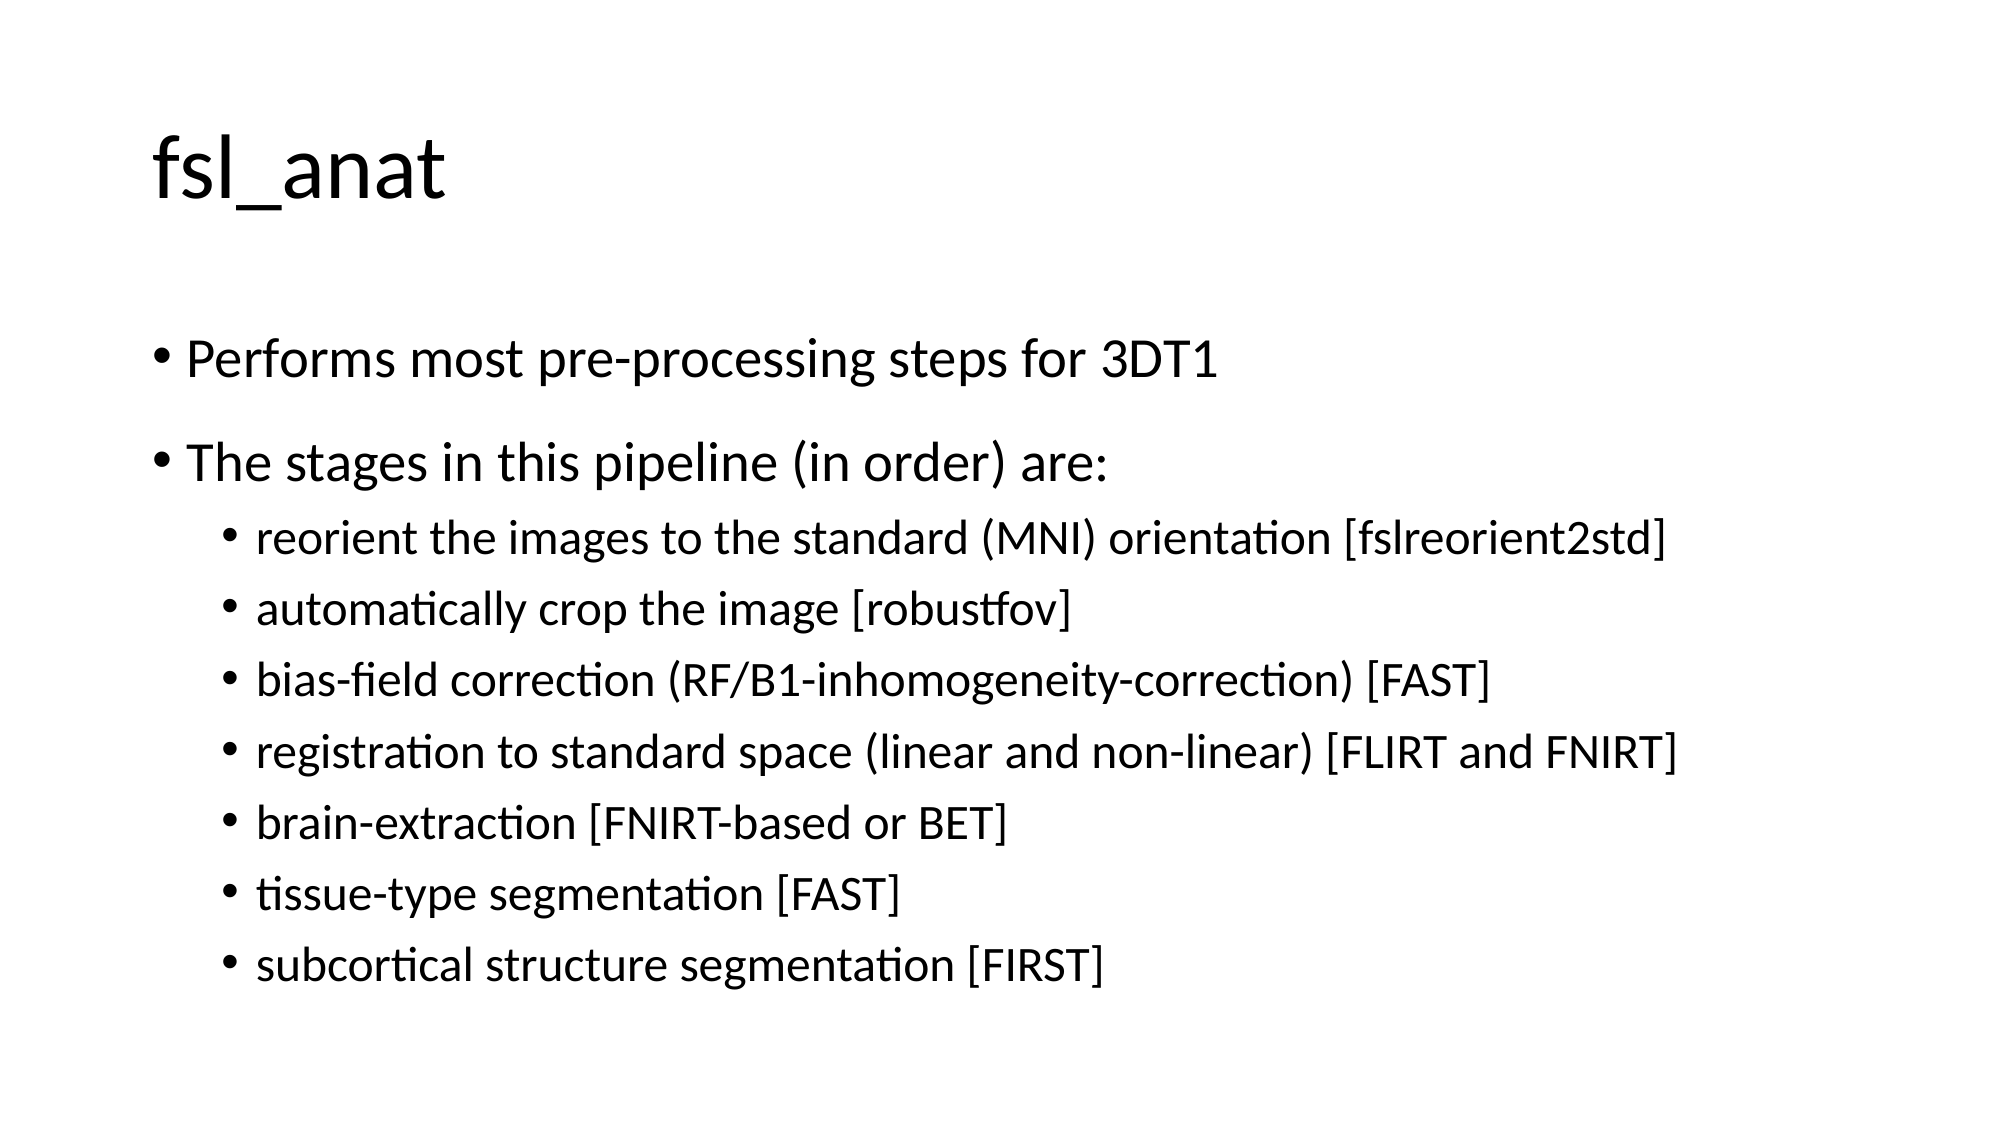

# fsl_anat
Performs most pre-processing steps for 3DT1

The stages in this pipeline (in order) are:
reorient the images to the standard (MNI) orientation [fslreorient2std]
automatically crop the image [robustfov]
bias-field correction (RF/B1-inhomogeneity-correction) [FAST]
registration to standard space (linear and non-linear) [FLIRT and FNIRT]
brain-extraction [FNIRT-based or BET]
tissue-type segmentation [FAST]
subcortical structure segmentation [FIRST]